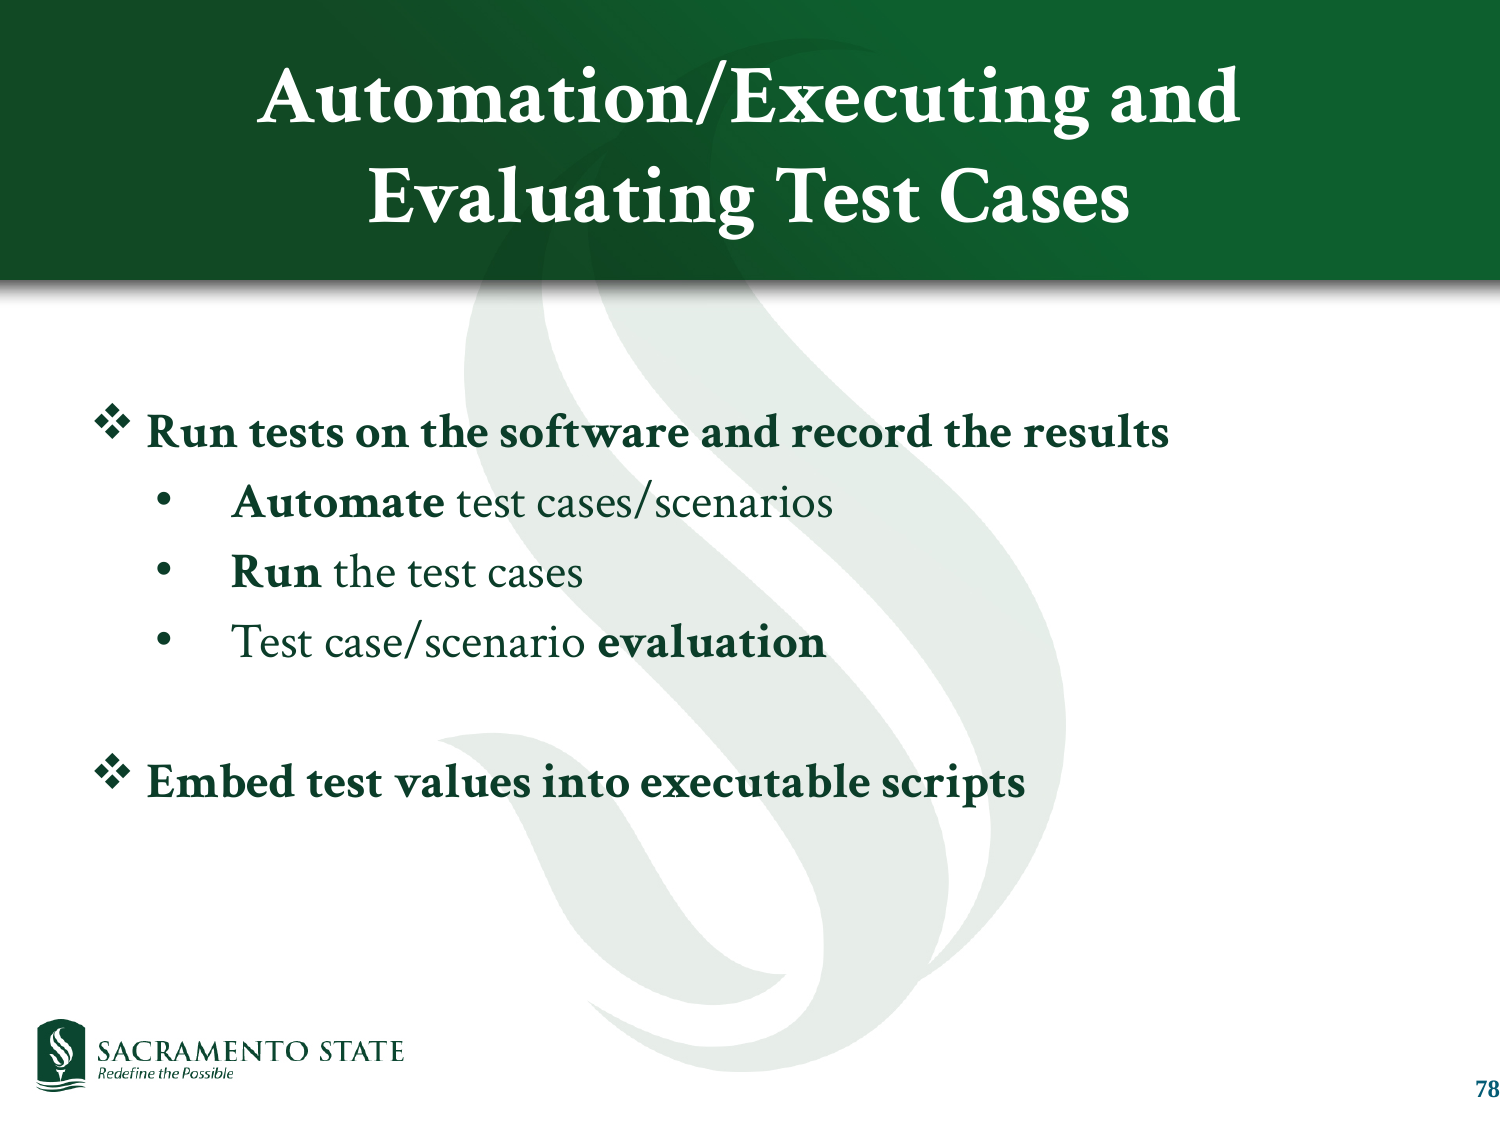

# Automation/Executing and Evaluating Test Cases

Run tests on the software and record the results
Automate test cases/scenarios
Run the test cases
Test case/scenario evaluation

Embed test values into executable scripts

78